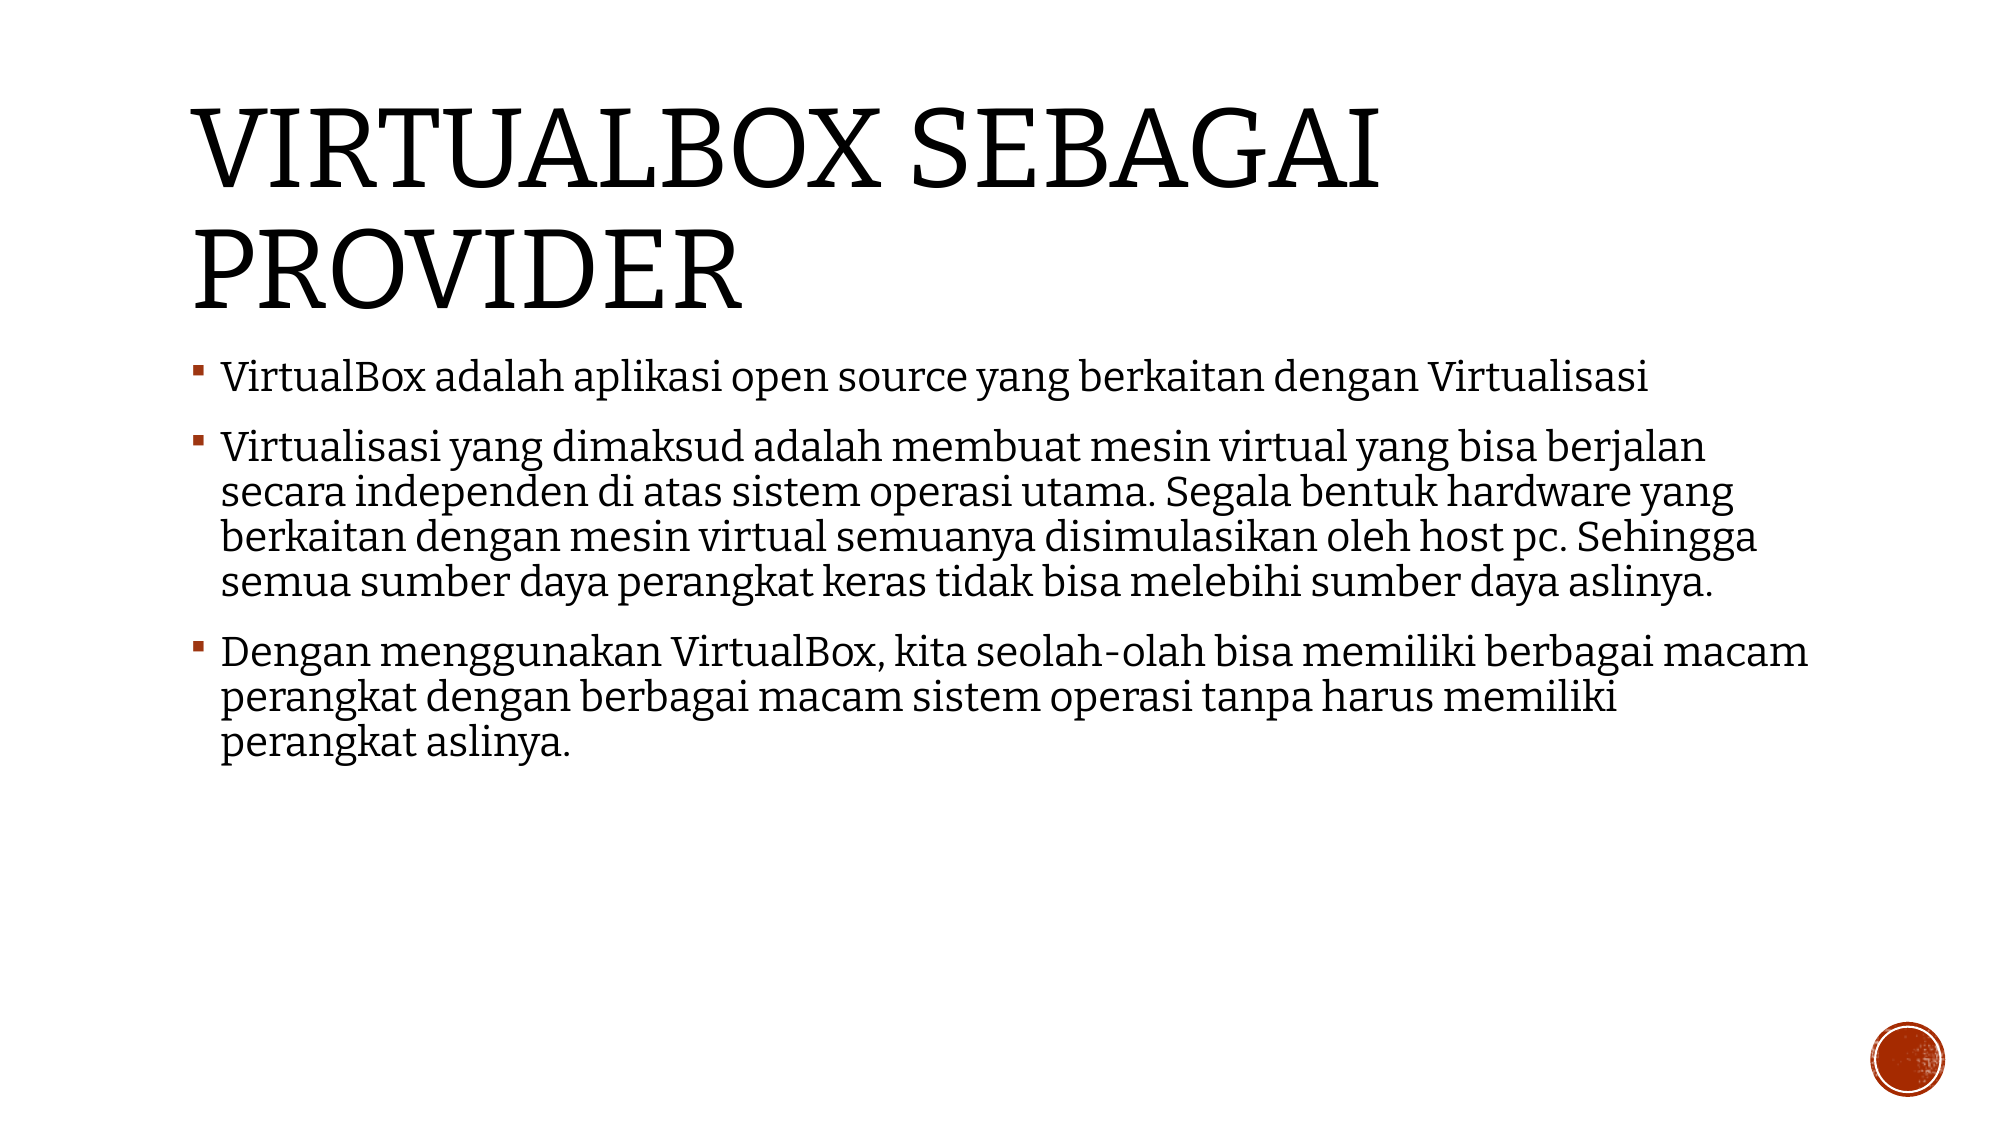

# VirtualBox sebagai provider
VirtualBox adalah aplikasi open source yang berkaitan dengan Virtualisasi
Virtualisasi yang dimaksud adalah membuat mesin virtual yang bisa berjalan secara independen di atas sistem operasi utama. Segala bentuk hardware yang berkaitan dengan mesin virtual semuanya disimulasikan oleh host pc. Sehingga semua sumber daya perangkat keras tidak bisa melebihi sumber daya aslinya.
Dengan menggunakan VirtualBox, kita seolah-olah bisa memiliki berbagai macam perangkat dengan berbagai macam sistem operasi tanpa harus memiliki perangkat aslinya.